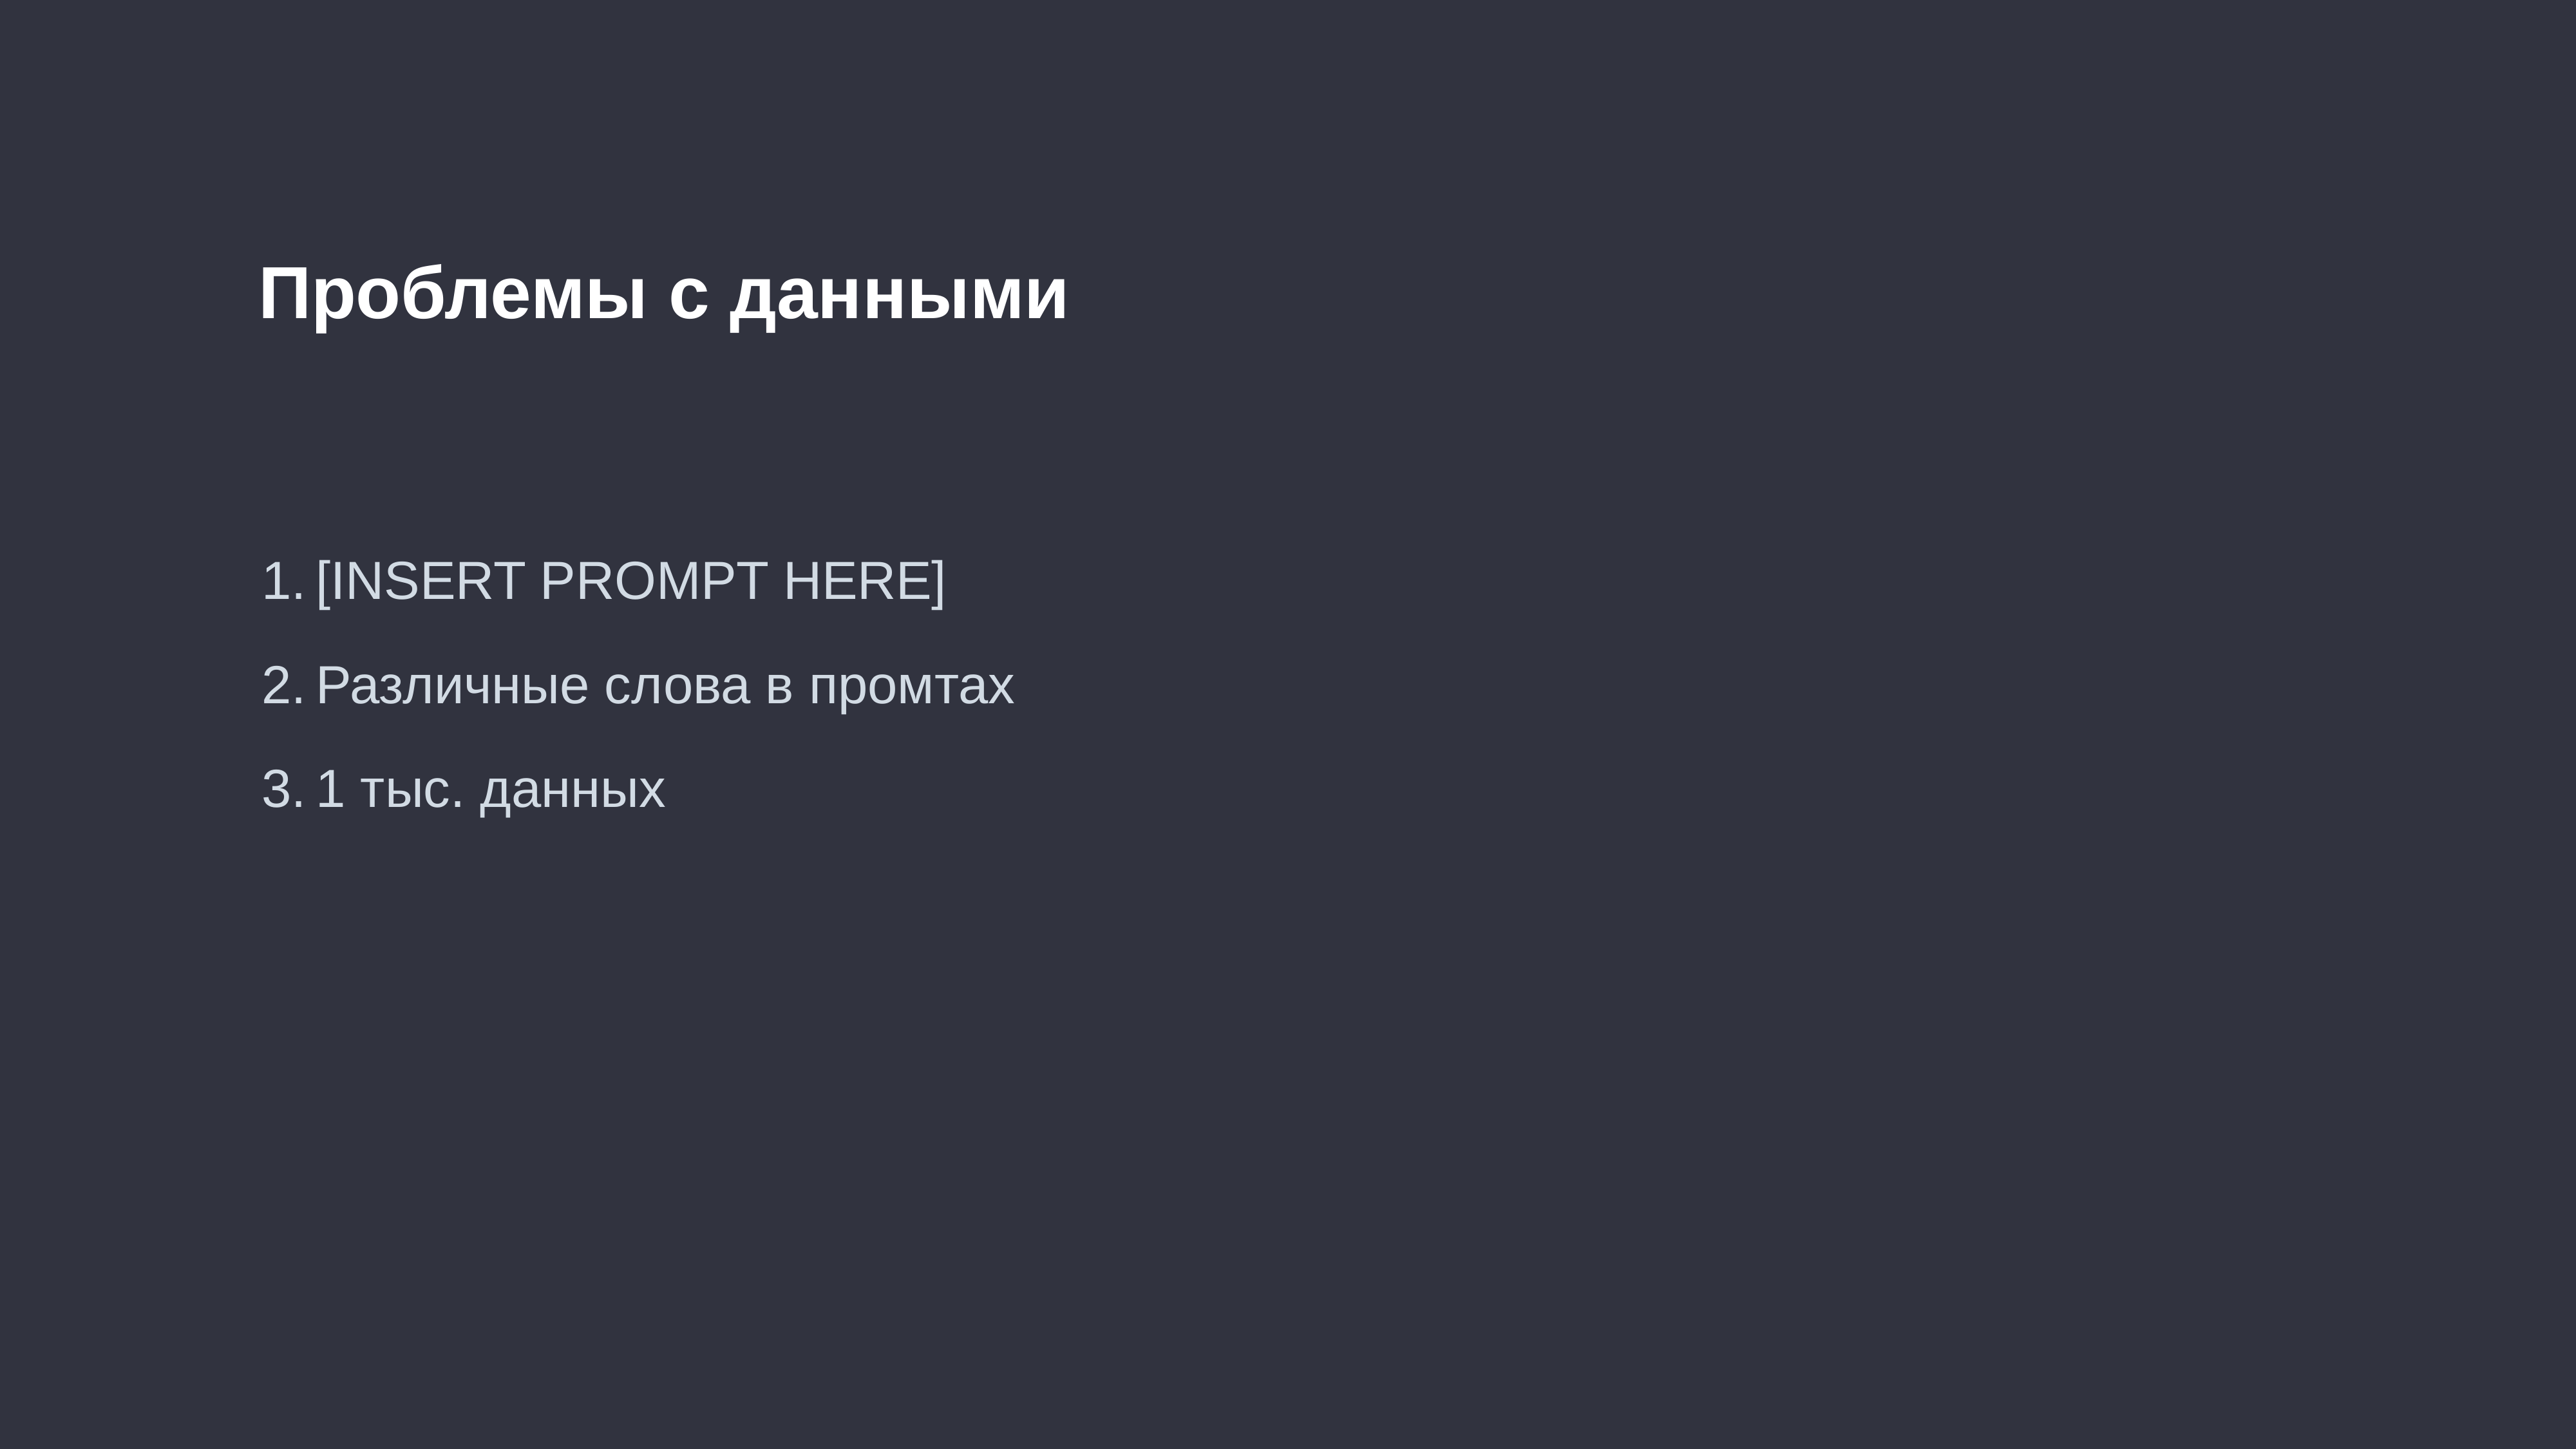

Проблемы с данными
[INSERT PROMPT HERE]
Различные слова в промтах
1 тыс. данных